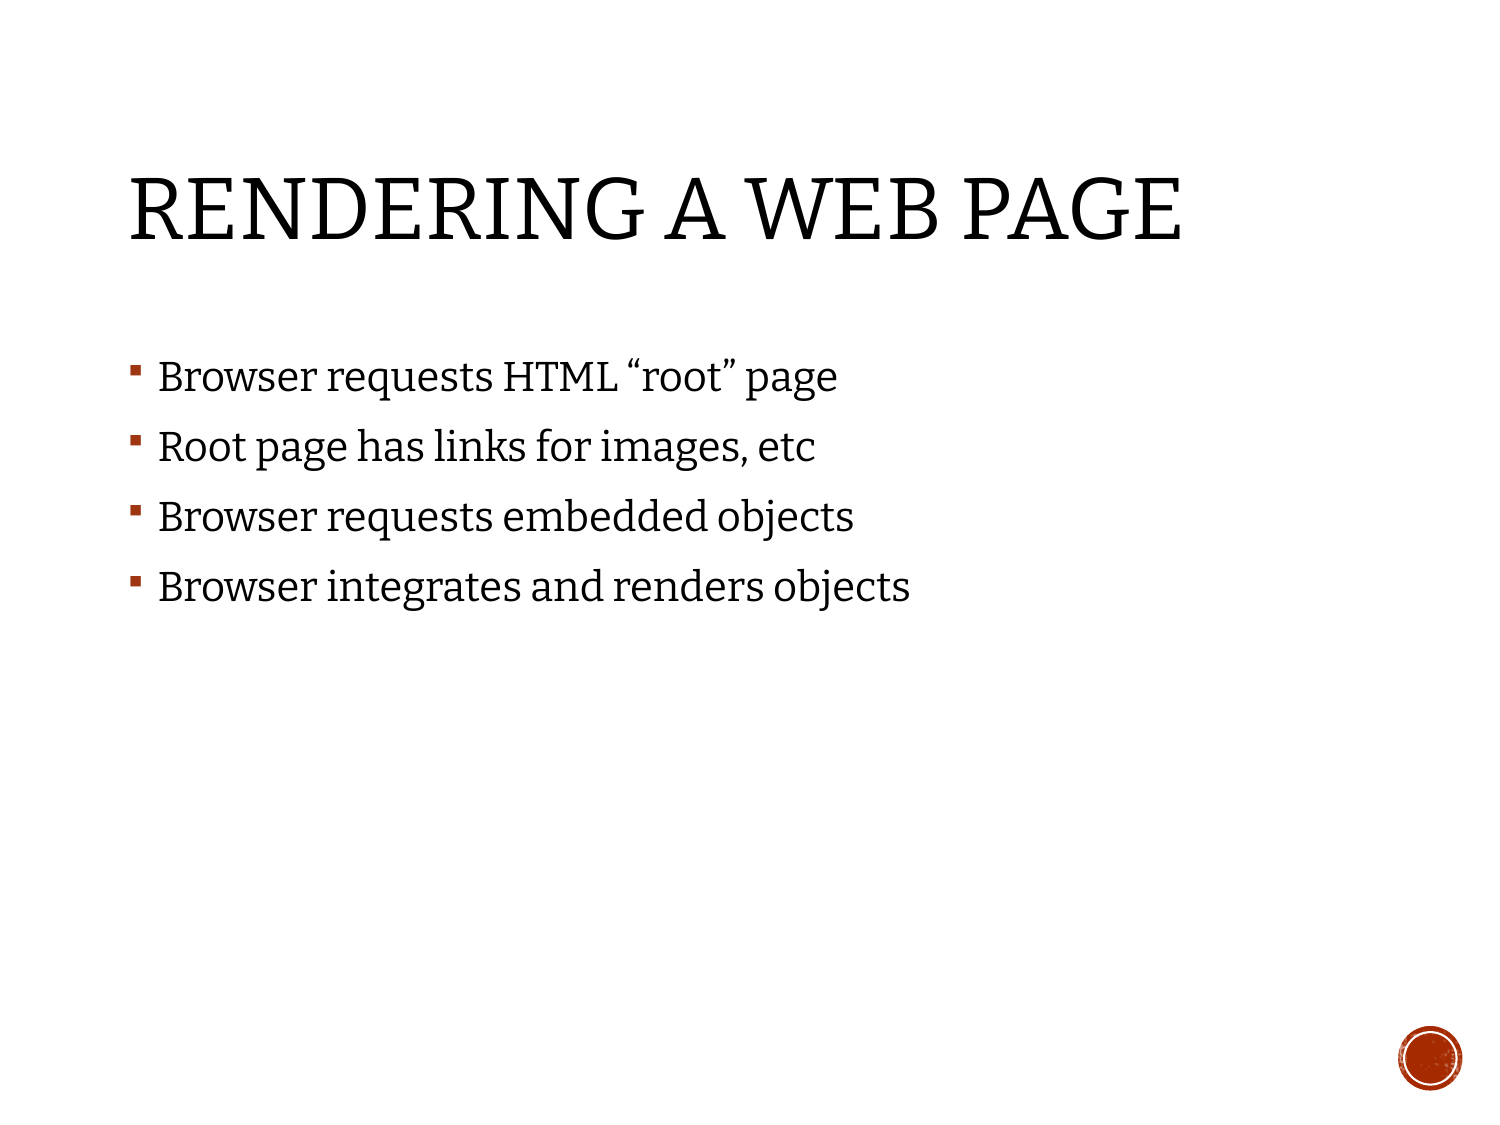

# Rendering a Web Page
Browser requests HTML “root” page
Root page has links for images, etc
Browser requests embedded objects
Browser integrates and renders objects